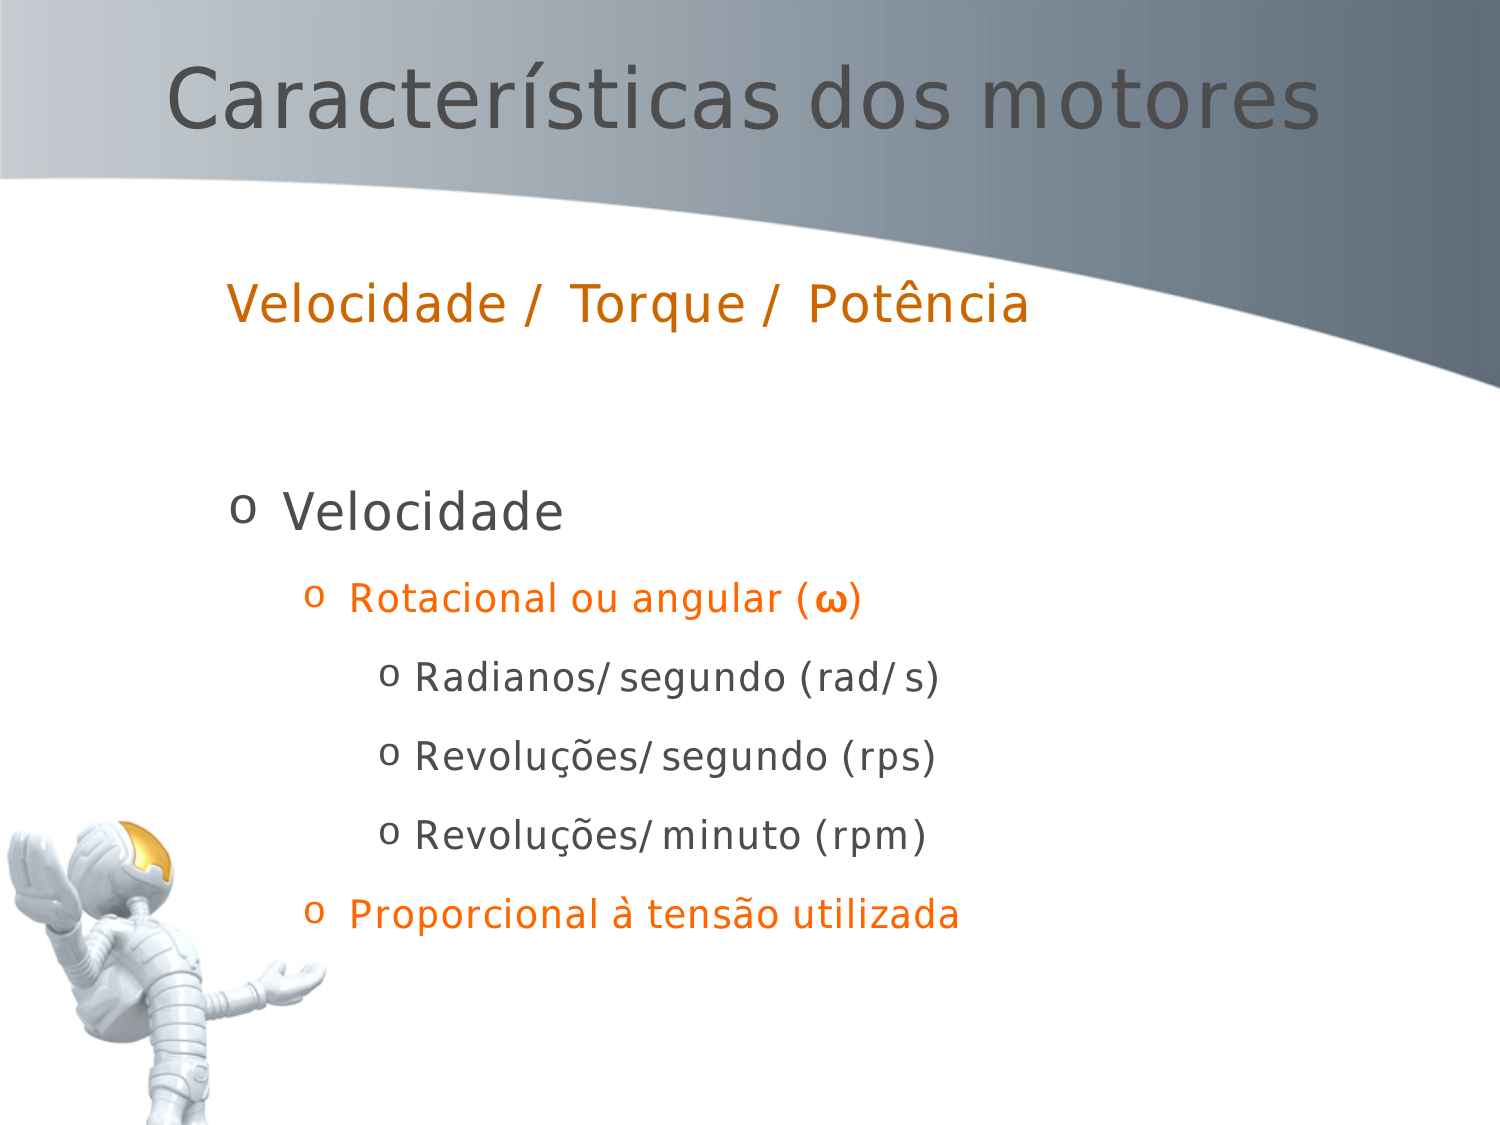

# Características dos motores
Velocidade / Torque / Potência

Velocidade
Rotacional ou angular (ω)
Radianos/segundo (rad/s)
Revoluções/segundo (rps)
Revoluções/minuto (rpm)
Proporcional à tensão utilizada